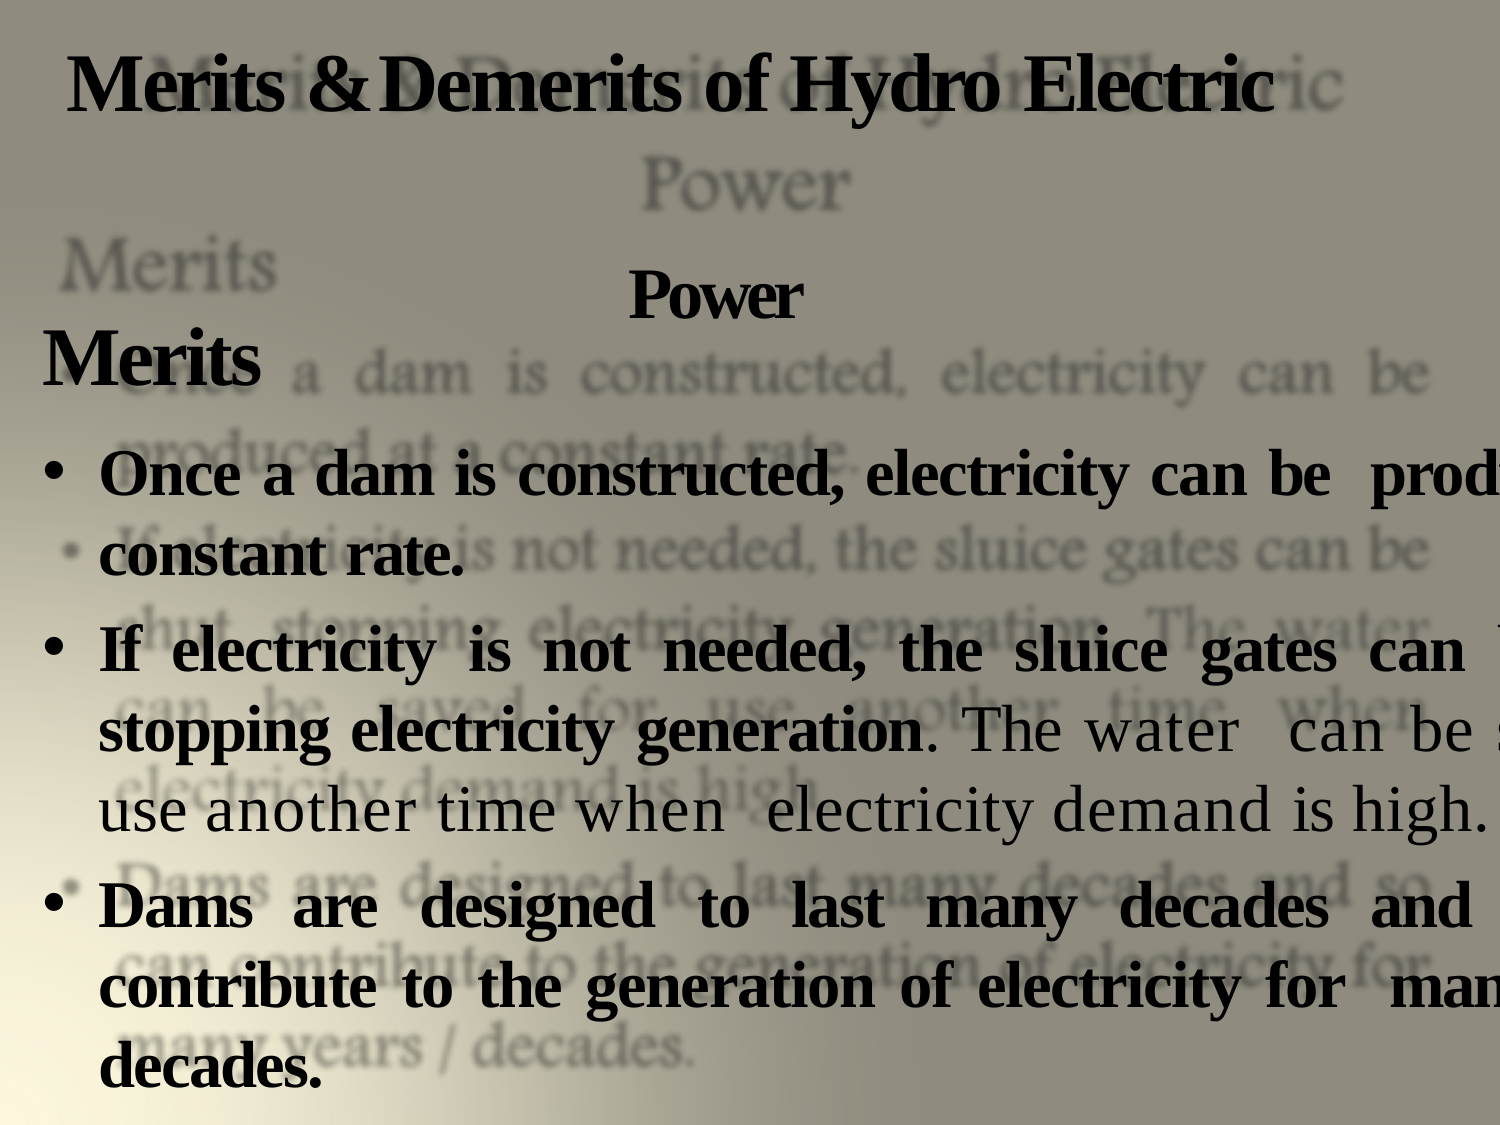

# Merits & Demerits of Hydro Electric

Merits	Power
Once a dam is constructed, electricity can be  produced at a constant rate.
If electricity is not needed, the sluice gates can be  shut, stopping electricity generation. The water  can be saved for use another time when  electricity demand is high.
Dams are designed to last many decades and so  can contribute to the generation of electricity for  many years / decades.